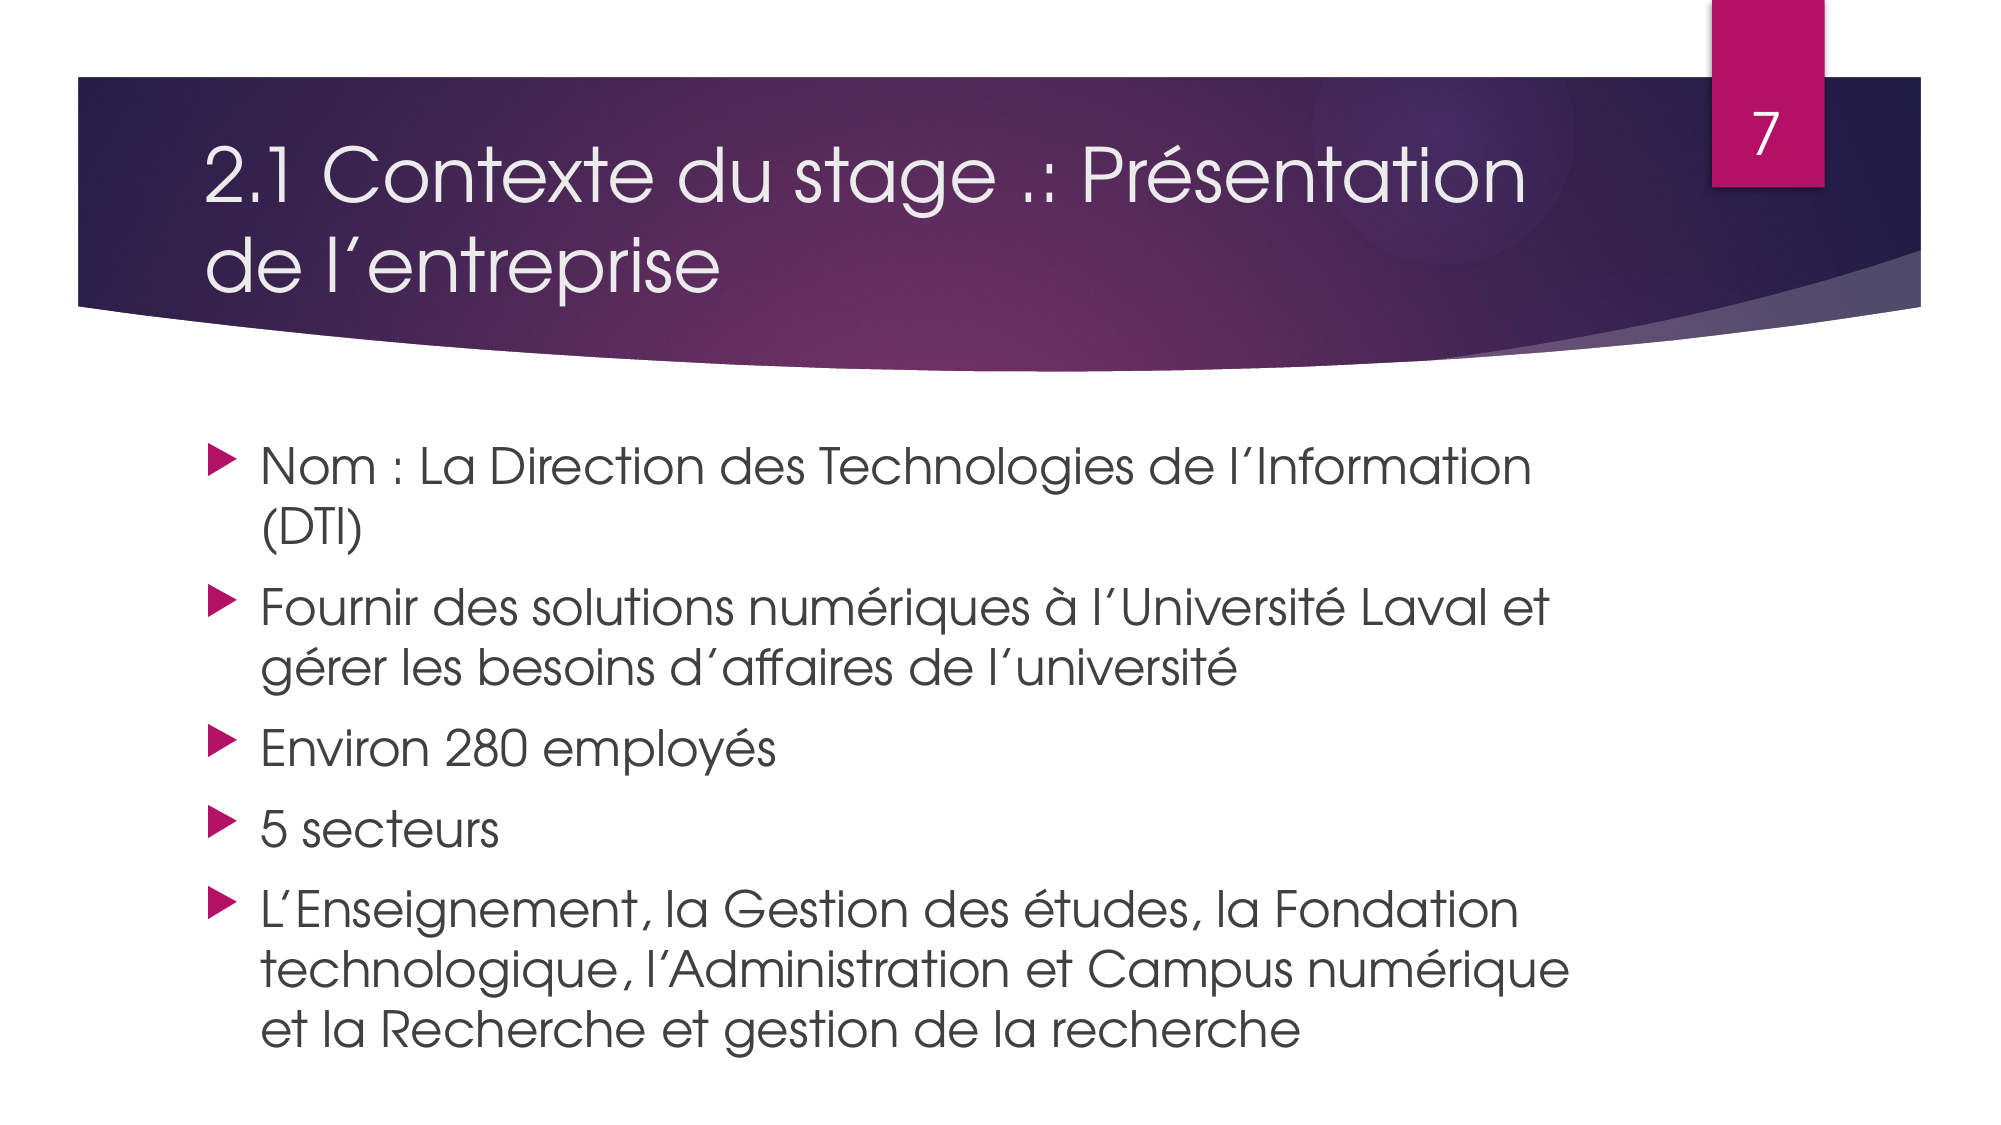

7
# 2.1 Contexte du stage .: Présentation de l’entreprise
Nom : La Direction des Technologies de l’Information (DTI)
Fournir des solutions numériques à l’Université Laval et gérer les besoins d’affaires de l’université
Environ 280 employés
5 secteurs
L’Enseignement, la Gestion des études, la Fondation technologique, l’Administration et Campus numérique et la Recherche et gestion de la recherche